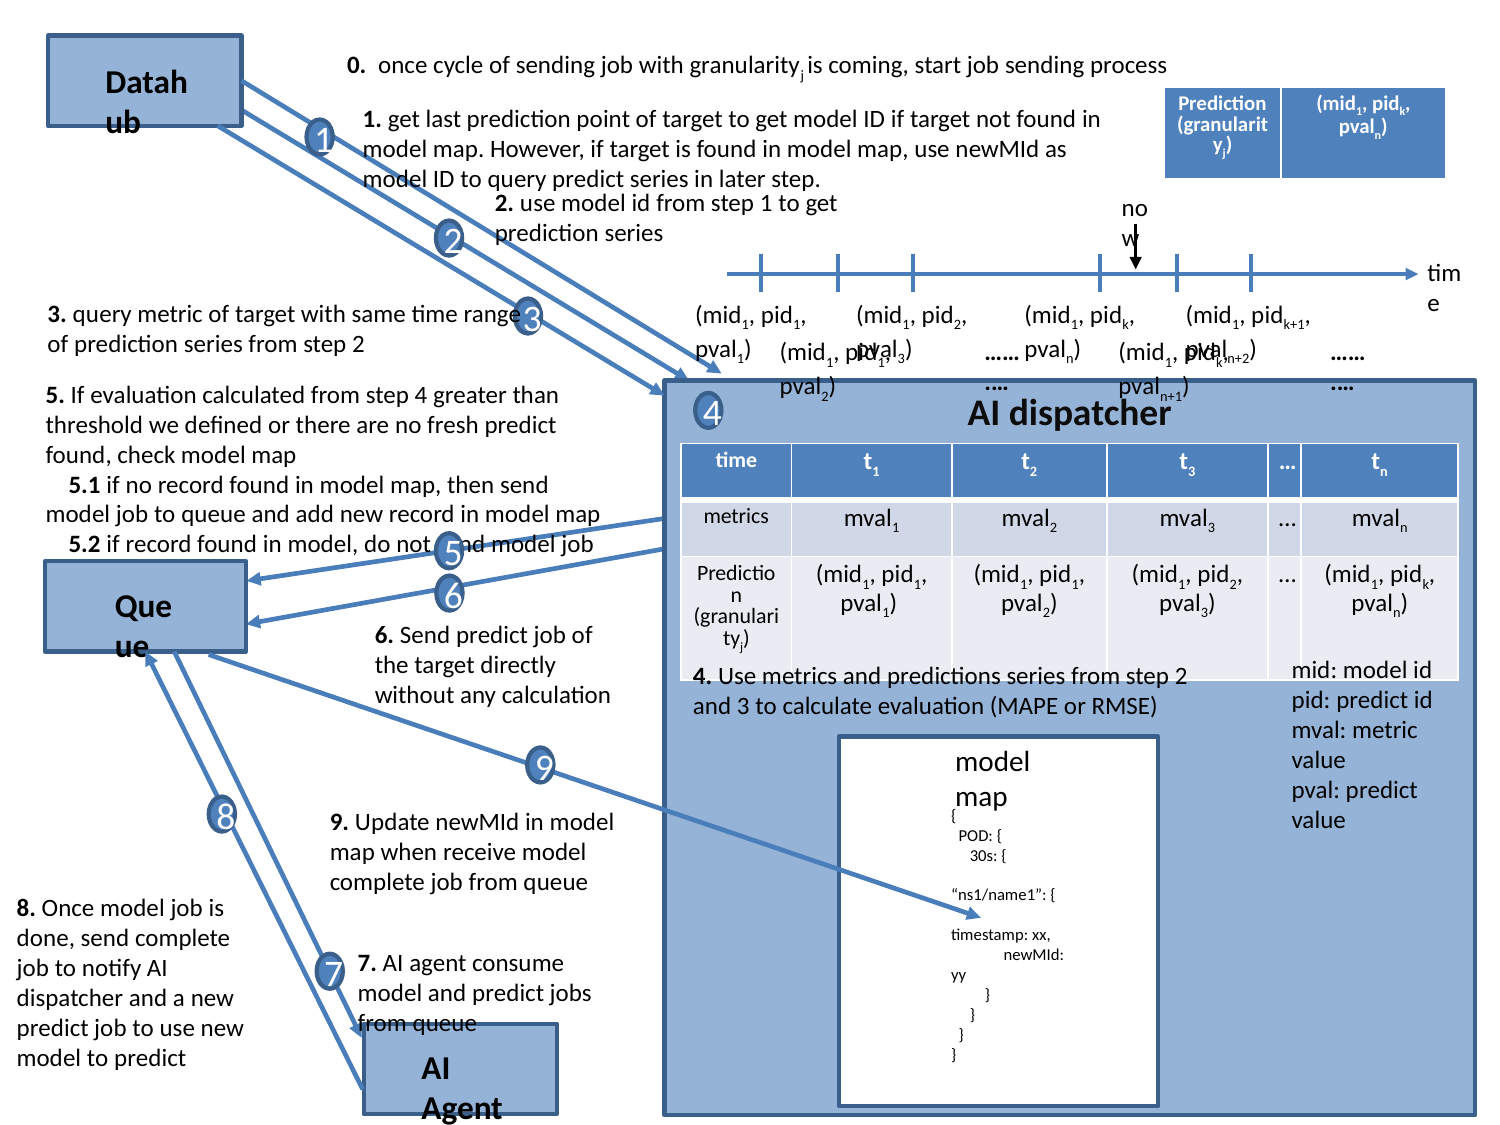

0.  once cycle of sending job with granularityj is coming, start job sending process
Datahub
| Prediction (granularityj) | (mid1, pidk, pvaln) |
| --- | --- |
1. get last prediction point of target to get model ID if target not found in model map. However, if target is found in model map, use newMId as model ID to query predict series in later step.
1
2. use model id from step 1 to get prediction series
now
2
time
3. query metric of target with same time range of prediction series from step 2
(mid1, pid1, pval1)
(mid1, pid2, pval3)
(mid1, pidk, pvaln)
(mid1, pidk+1, pvaln+2)
3
(mid1, pid1, pval2)
…….…
(mid1, pidk, pvaln+1)
…….…
5. If evaluation calculated from step 4 greater than threshold we defined or there are no fresh predict found, check model map
    5.1 if no record found in model map, then send model job to queue and add new record in model map
    5.2 if record found in model, do not send model job again
AI dispatcher

4
| time | t1 | t2 | t3 | … | tn |
| --- | --- | --- | --- | --- | --- |
| metrics | mval1 | mval2 | mval3 | … | mvaln |
| Prediction (granularityj) | (mid1, pid1, pval1) | (mid1, pid1, pval2) | (mid1, pid2, pval3) | … | (mid1, pidk, pvaln) |
5

6
Queue
6. Send predict job of the target directly without any calculation
mid: model id
pid: predict id
mval: metric value
pval: predict value
4. Use metrics and predictions series from step 2 and 3 to calculate evaluation (MAPE or RMSE)
model map

9
8
{
  POD: {
     30s: {
        “ns1/name1”: {
             timestamp: xx,
              newMId: yy
         }
     }
  }
}

9. Update newMId in model map when receive model complete job from queue
8. Once model job is done, send complete job to notify AI dispatcher and a new predict job to use new model to predict
7. AI agent consume model and predict jobs from queue
7

AI Agent